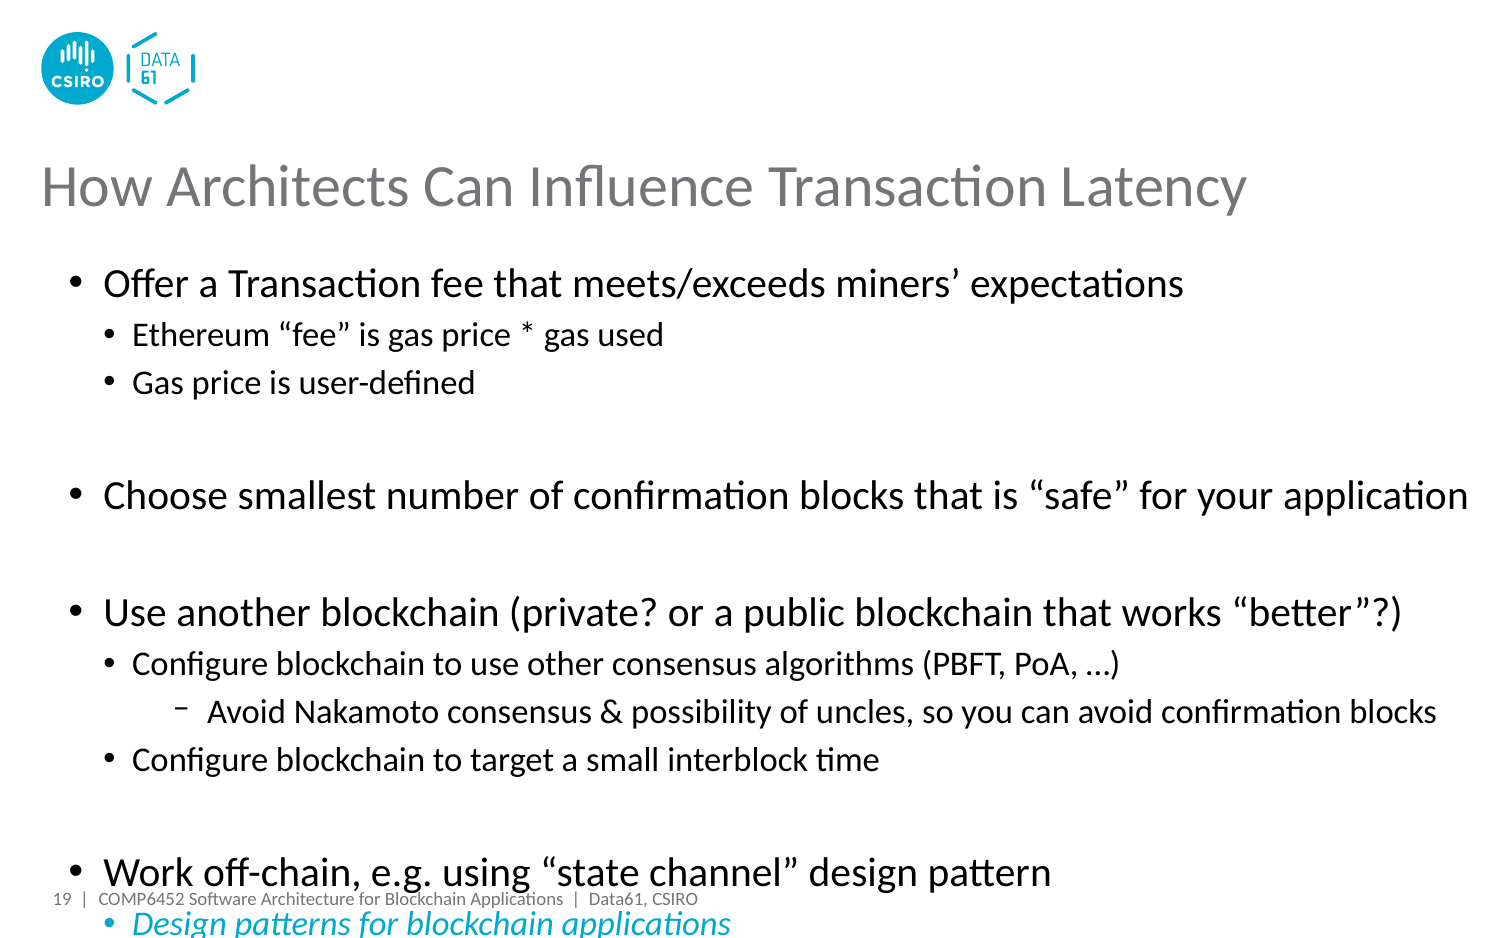

# How Architects Can Influence Transaction Latency
Offer a Transaction fee that meets/exceeds miners’ expectations
Ethereum “fee” is gas price * gas used
Gas price is user-defined

Choose smallest number of confirmation blocks that is “safe” for your application

Use another blockchain (private? or a public blockchain that works “better”?)
Configure blockchain to use other consensus algorithms (PBFT, PoA, …)
Avoid Nakamoto consensus & possibility of uncles, so you can avoid confirmation blocks
Configure blockchain to target a small interblock time

Work off-chain, e.g. using “state channel” design pattern
Design patterns for blockchain applications
19  |
COMP6452 Software Architecture for Blockchain Applications  |  Data61, CSIRO